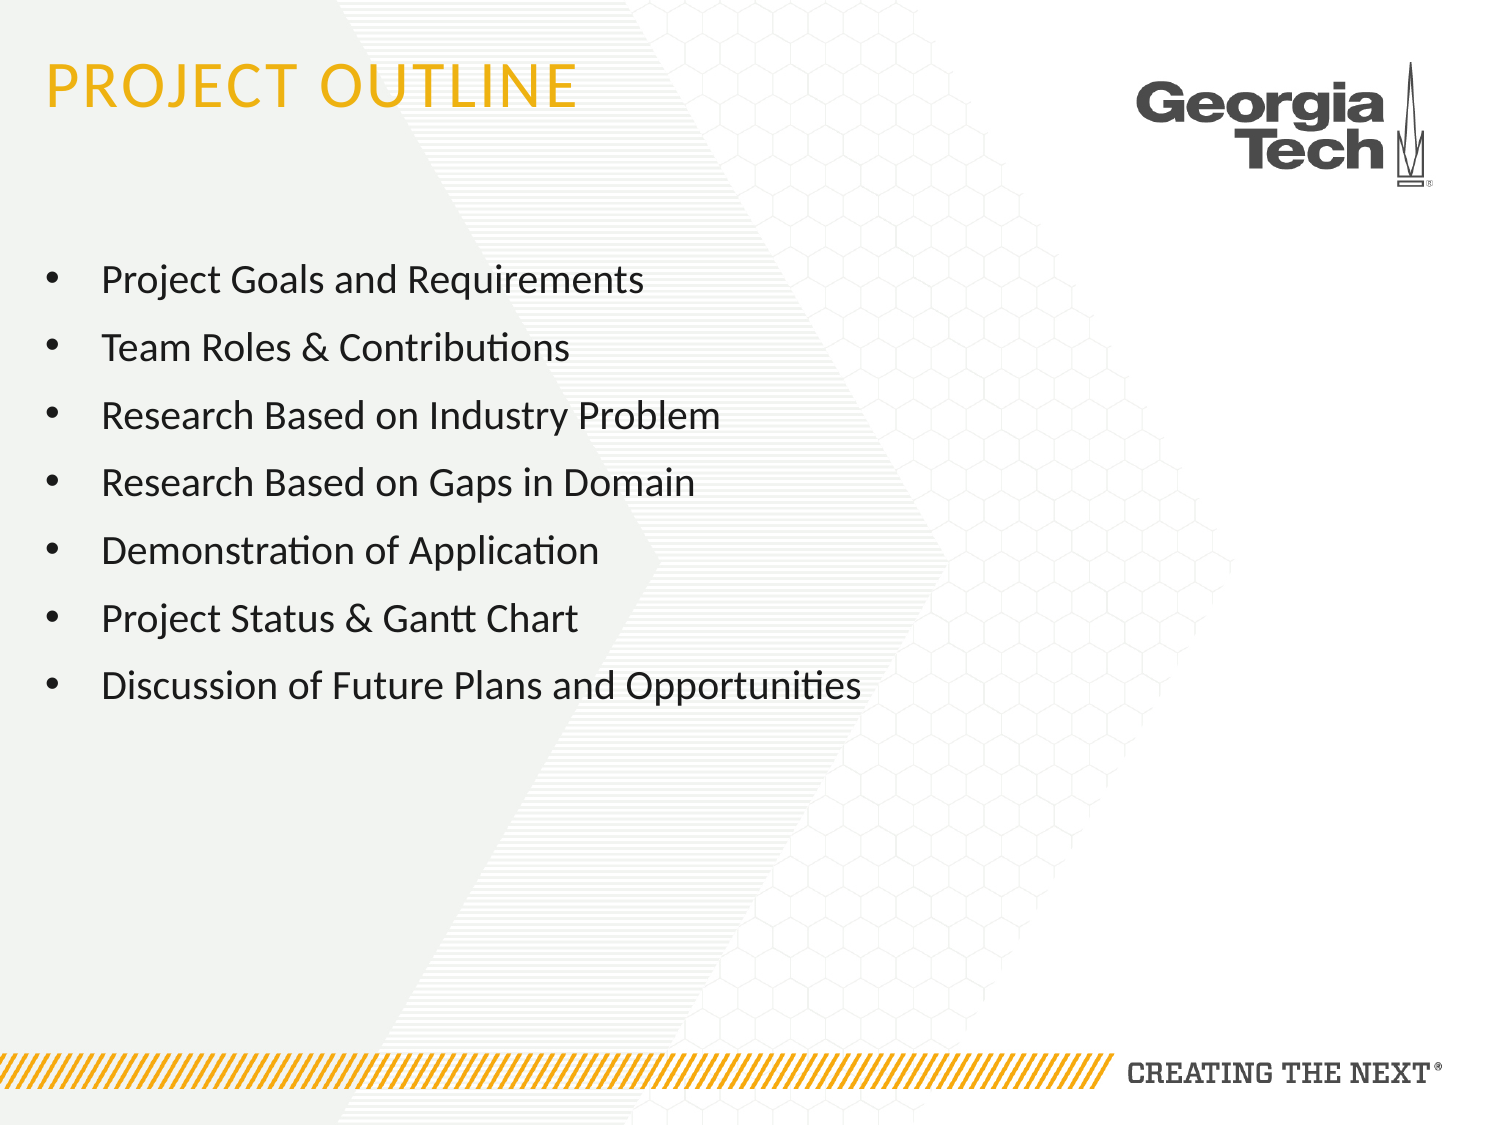

# project Outline
Project Goals and Requirements
Team Roles & Contributions
Research Based on Industry Problem
Research Based on Gaps in Domain
Demonstration of Application
Project Status & Gantt Chart
Discussion of Future Plans and Opportunities